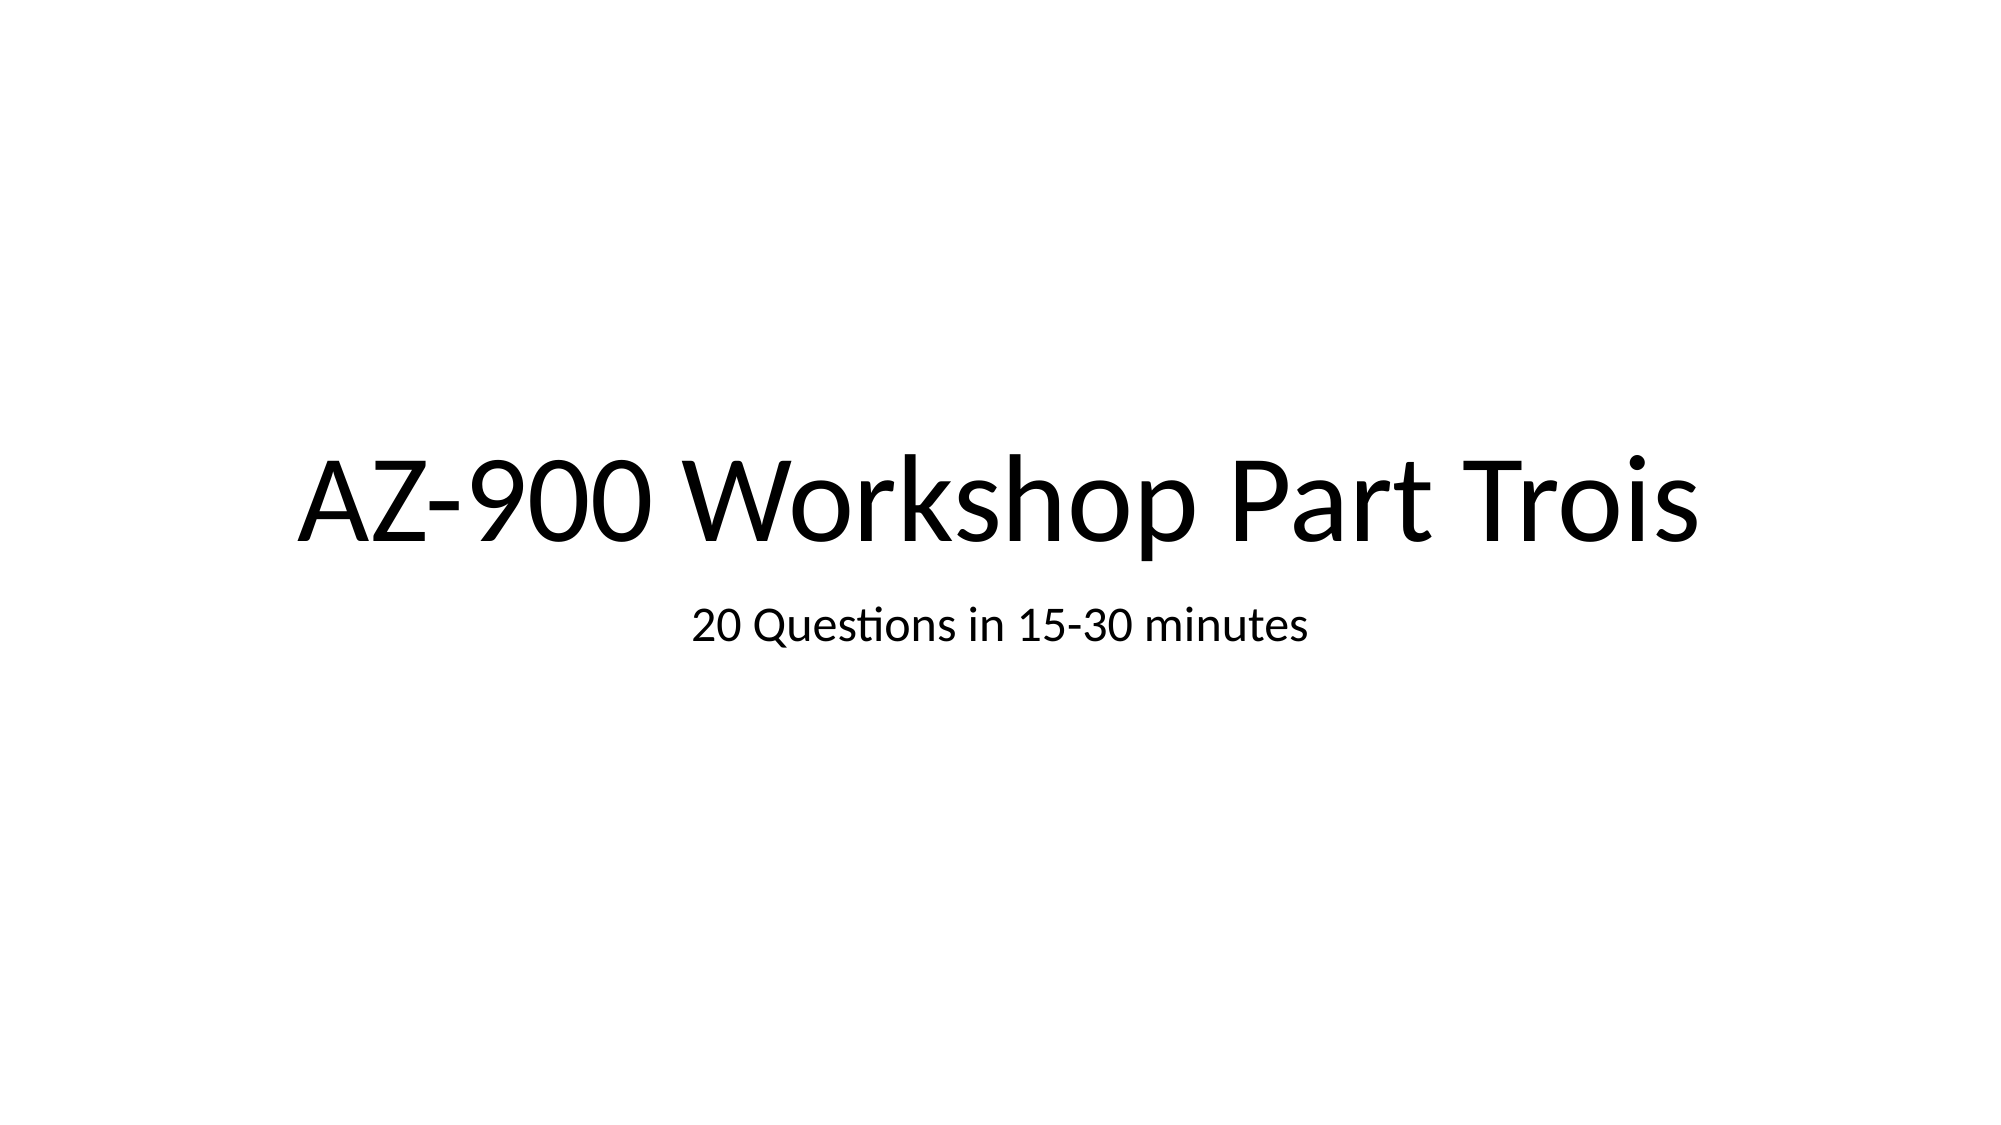

# AZ-900 Workshop Part Trois
20 Questions in 15-30 minutes